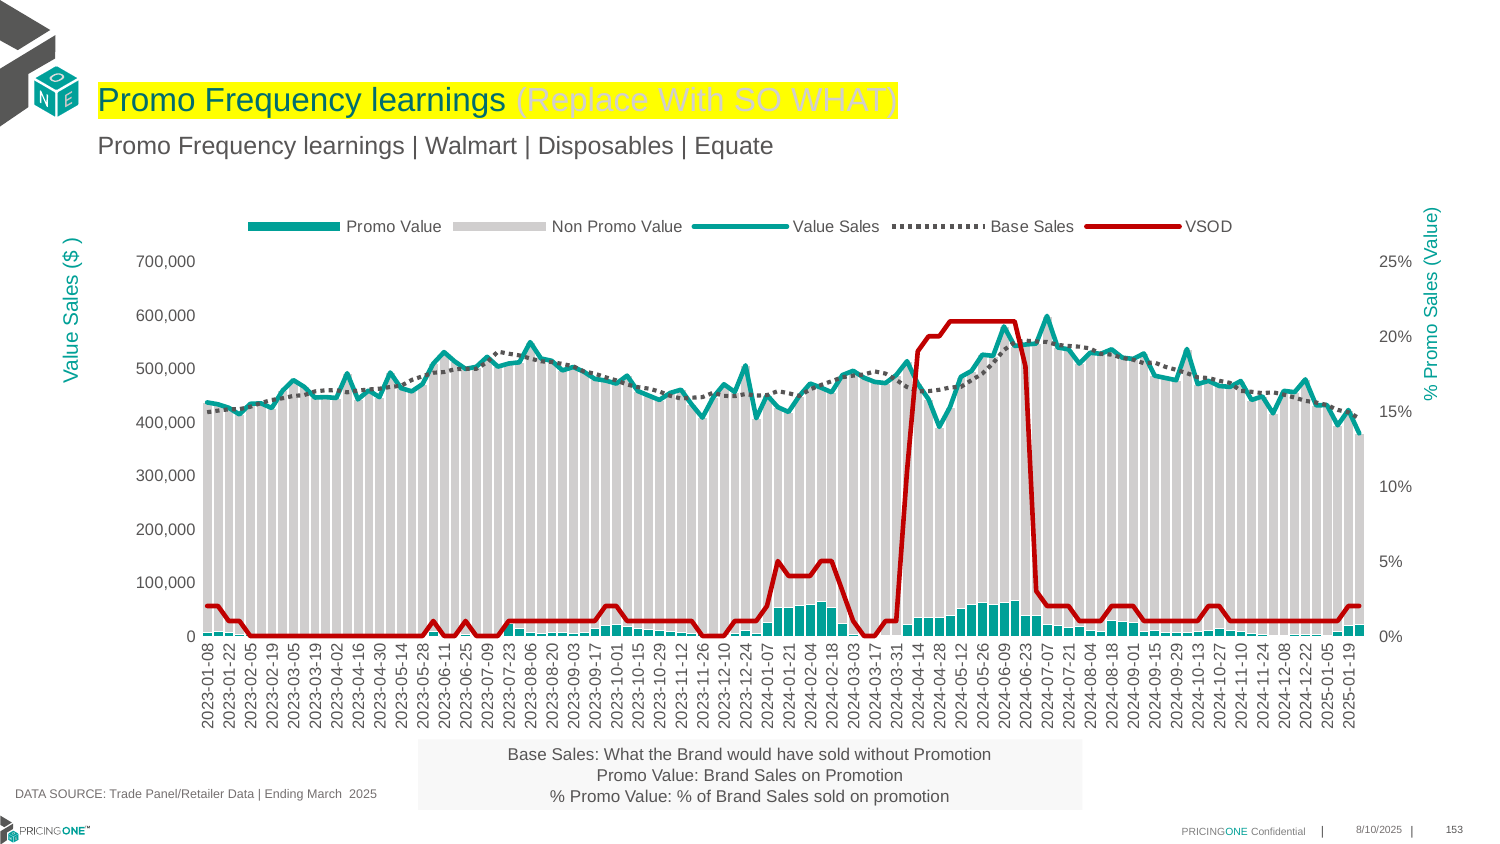

# Promo Frequency learnings (Replace With SO WHAT)
Promo Frequency learnings | Walmart | Disposables | Equate

### Chart

| Category | Promo Value | Non Promo Value | Value Sales | Base Sales | VSOD |
|---|---|---|---|---|---|
| 44934 | 7148.0 | 429356.0 | 436504.0 | 418160.0 | 0.02 |
| 44941 | 9663.0 | 423274.0 | 432937.0 | 421093.0 | 0.02 |
| 44948 | 6992.0 | 419448.0 | 426440.0 | 423570.0 | 0.01 |
| 44955 | 2878.0 | 411013.0 | 413891.0 | 423896.0 | 0.01 |
| 44962 | 2476.0 | 431352.0 | 433828.0 | 428215.0 | 0.0 |
| 44969 | 1123.0 | 433546.0 | 434669.0 | 435507.0 | 0.0 |
| 44976 | 1062.0 | 424858.0 | 425920.0 | 441012.0 | 0.0 |
| 44983 | 1267.0 | 457088.0 | 458355.0 | 444210.0 | 0.0 |
| 44990 | 1097.0 | 477073.0 | 478170.0 | 448550.0 | 0.0 |
| 44997 | 945.0 | 464747.0 | 465692.0 | 449995.0 | 0.0 |
| 45004 | 474.0 | 445191.0 | 445665.0 | 456987.0 | 0.0 |
| 45011 | 3036.0 | 443371.0 | 446407.0 | 459041.0 | 0.0 |
| 45018 | 2641.0 | 442136.0 | 444777.0 | 459181.0 | 0.0 |
| 45025 | 388.0 | 490566.0 | 490954.0 | 455171.0 | 0.0 |
| 45032 | 421.0 | 441671.0 | 442092.0 | 458488.0 | 0.0 |
| 45039 | 411.0 | 458451.0 | 458862.0 | 460670.0 | 0.0 |
| 45046 | 209.0 | 446118.0 | 446327.0 | 462003.0 | 0.0 |
| 45053 | 247.0 | 492088.0 | 492335.0 | 465249.0 | 0.0 |
| 45060 | 215.0 | 462955.0 | 463170.0 | 467479.0 | 0.0 |
| 45067 | 154.0 | 456950.0 | 457104.0 | 478518.0 | 0.0 |
| 45074 | 441.0 | 470299.0 | 470740.0 | 485274.0 | 0.0 |
| 45081 | 9418.0 | 499516.0 | 508934.0 | 491853.0 | 0.01 |
| 45088 | 604.0 | 529847.0 | 530451.0 | 493209.0 | 0.0 |
| 45095 | 979.0 | 511920.0 | 512899.0 | 498400.0 | 0.0 |
| 45102 | 2297.0 | 496695.0 | 498992.0 | 499293.0 | 0.01 |
| 45109 | 1028.0 | 501999.0 | 503027.0 | 499081.0 | 0.0 |
| 45116 | 539.0 | 521046.0 | 521585.0 | 511717.0 | 0.0 |
| 45123 | 1838.0 | 501496.0 | 503334.0 | 531301.0 | 0.0 |
| 45130 | 22812.0 | 486230.0 | 509042.0 | 527522.0 | 0.01 |
| 45137 | 14860.0 | 496542.0 | 511402.0 | 524321.0 | 0.01 |
| 45144 | 6451.0 | 542652.0 | 549103.0 | 518544.0 | 0.01 |
| 45151 | 4828.0 | 513662.0 | 518490.0 | 513254.0 | 0.01 |
| 45158 | 6304.0 | 507831.0 | 514135.0 | 511904.0 | 0.01 |
| 45165 | 6068.0 | 490155.0 | 496223.0 | 508326.0 | 0.01 |
| 45172 | 5222.0 | 497328.0 | 502550.0 | 504024.0 | 0.01 |
| 45179 | 6029.0 | 487577.0 | 493606.0 | 494290.0 | 0.01 |
| 45186 | 14219.0 | 466192.0 | 480411.0 | 490213.0 | 0.01 |
| 45193 | 19771.0 | 457544.0 | 477315.0 | 483323.0 | 0.02 |
| 45200 | 21449.0 | 450183.0 | 471632.0 | 477603.0 | 0.02 |
| 45207 | 18524.0 | 467944.0 | 486468.0 | 469865.0 | 0.01 |
| 45214 | 14715.0 | 442891.0 | 457606.0 | 464881.0 | 0.01 |
| 45221 | 12943.0 | 436351.0 | 449294.0 | 462298.0 | 0.01 |
| 45228 | 10206.0 | 430858.0 | 441064.0 | 456707.0 | 0.01 |
| 45235 | 8373.0 | 445699.0 | 454072.0 | 448757.0 | 0.01 |
| 45242 | 7078.0 | 453052.0 | 460130.0 | 443735.0 | 0.01 |
| 45249 | 5558.0 | 427163.0 | 432721.0 | 445314.0 | 0.01 |
| 45256 | 4483.0 | 403605.0 | 408088.0 | 446248.0 | 0.0 |
| 45263 | 1043.0 | 444929.0 | 445972.0 | 454543.0 | 0.0 |
| 45270 | 2033.0 | 468300.0 | 470333.0 | 448749.0 | 0.0 |
| 45277 | 5879.0 | 450034.0 | 455913.0 | 448093.0 | 0.01 |
| 45284 | 9718.0 | 496034.0 | 505752.0 | 452076.0 | 0.01 |
| 45291 | 5487.0 | 401453.0 | 406940.0 | 449124.0 | 0.01 |
| 45298 | 25354.0 | 424704.0 | 450058.0 | 449979.0 | 0.02 |
| 45305 | 53287.0 | 374379.0 | 427666.0 | 457554.0 | 0.05 |
| 45312 | 53470.0 | 365148.0 | 418618.0 | 453513.0 | 0.04 |
| 45319 | 57988.0 | 390629.0 | 448617.0 | 448610.0 | 0.04 |
| 45326 | 58672.0 | 413006.0 | 471678.0 | 460850.0 | 0.04 |
| 45333 | 64260.0 | 399853.0 | 464113.0 | 468918.0 | 0.05 |
| 45340 | 53172.0 | 402305.0 | 455477.0 | 476068.0 | 0.05 |
| 45347 | 23706.0 | 463879.0 | 487585.0 | 483454.0 | 0.03 |
| 45354 | 2874.0 | 492657.0 | 495531.0 | 486541.0 | 0.01 |
| 45361 | 1749.0 | 480861.0 | 482610.0 | 488668.0 | 0.0 |
| 45368 | 1305.0 | 473422.0 | 474727.0 | 494339.0 | 0.0 |
| 45375 | 1734.0 | 470745.0 | 472479.0 | 490300.0 | 0.01 |
| 45382 | 1858.0 | 485661.0 | 487519.0 | 478542.0 | 0.01 |
| 45389 | 21370.0 | 492088.0 | 513458.0 | 465192.0 | 0.11 |
| 45396 | 34551.0 | 436855.0 | 471406.0 | 457183.0 | 0.19 |
| 45403 | 35288.0 | 406849.0 | 442137.0 | 457553.0 | 0.2 |
| 45410 | 34168.0 | 356468.0 | 390636.0 | 460037.0 | 0.2 |
| 45417 | 38784.0 | 388942.0 | 427726.0 | 464273.0 | 0.21 |
| 45424 | 52029.0 | 432077.0 | 484106.0 | 465499.0 | 0.21 |
| 45431 | 60068.0 | 435282.0 | 495350.0 | 478079.0 | 0.21 |
| 45438 | 62321.0 | 463313.0 | 525634.0 | 490227.0 | 0.21 |
| 45445 | 59826.0 | 463628.0 | 523454.0 | 509975.0 | 0.21 |
| 45452 | 62224.0 | 516137.0 | 578361.0 | 534367.0 | 0.21 |
| 45459 | 66601.0 | 475229.0 | 541830.0 | 548649.0 | 0.21 |
| 45466 | 37911.0 | 506653.0 | 544564.0 | 551884.0 | 0.18 |
| 45473 | 39380.0 | 506991.0 | 546371.0 | 550358.0 | 0.03 |
| 45480 | 21467.0 | 576621.0 | 598088.0 | 549328.0 | 0.02 |
| 45487 | 20463.0 | 518608.0 | 539071.0 | 543764.0 | 0.02 |
| 45494 | 16781.0 | 518818.0 | 535599.0 | 541937.0 | 0.02 |
| 45501 | 17109.0 | 491940.0 | 509049.0 | 540569.0 | 0.01 |
| 45508 | 11397.0 | 517869.0 | 529266.0 | 537228.0 | 0.01 |
| 45515 | 9249.0 | 517959.0 | 527208.0 | 527147.0 | 0.01 |
| 45522 | 29622.0 | 506001.0 | 535623.0 | 525680.0 | 0.02 |
| 45529 | 27924.0 | 492155.0 | 520079.0 | 519573.0 | 0.02 |
| 45536 | 24710.0 | 493006.0 | 517716.0 | 516216.0 | 0.02 |
| 45543 | 8451.0 | 519348.0 | 527799.0 | 509770.0 | 0.01 |
| 45550 | 9854.0 | 476468.0 | 486322.0 | 510980.0 | 0.01 |
| 45557 | 6809.0 | 475275.0 | 482084.0 | 502837.0 | 0.01 |
| 45564 | 6203.0 | 471692.0 | 477895.0 | 497371.0 | 0.01 |
| 45571 | 6665.0 | 529604.0 | 536269.0 | 491044.0 | 0.01 |
| 45578 | 9526.0 | 461102.0 | 470628.0 | 483293.0 | 0.01 |
| 45585 | 10529.0 | 466185.0 | 476714.0 | 482034.0 | 0.02 |
| 45592 | 13879.0 | 453287.0 | 467166.0 | 476860.0 | 0.02 |
| 45599 | 9955.0 | 455487.0 | 465442.0 | 472976.0 | 0.01 |
| 45606 | 8168.0 | 468261.0 | 476429.0 | 457939.0 | 0.01 |
| 45613 | 5881.0 | 435154.0 | 441035.0 | 456362.0 | 0.01 |
| 45620 | 2718.0 | 445142.0 | 447860.0 | 453733.0 | 0.01 |
| 45627 | 1690.0 | 414394.0 | 416084.0 | 455289.0 | 0.01 |
| 45634 | 2164.0 | 455939.0 | 458103.0 | 450962.0 | 0.01 |
| 45641 | 2509.0 | 453081.0 | 455590.0 | 445356.0 | 0.01 |
| 45648 | 2662.0 | 476877.0 | 479539.0 | 439419.0 | 0.01 |
| 45655 | 3855.0 | 426965.0 | 430820.0 | 436189.0 | 0.01 |
| 45662 | 1703.0 | 429918.0 | 431621.0 | 431503.0 | 0.01 |
| 45669 | 8347.0 | 385333.0 | 393680.0 | 422470.0 | 0.01 |
| 45676 | 19416.0 | 402840.0 | 422256.0 | 417990.0 | 0.02 |
| 45683 | 21072.0 | 357554.0 | 378626.0 | 406776.0 | 0.02 |
% Promo Sales (Value)
Value Sales ($ )
Base Sales: What the Brand would have sold without Promotion
Promo Value: Brand Sales on Promotion
% Promo Value: % of Brand Sales sold on promotion
DATA SOURCE: Trade Panel/Retailer Data | Ending March  2025

8/10/2025
153